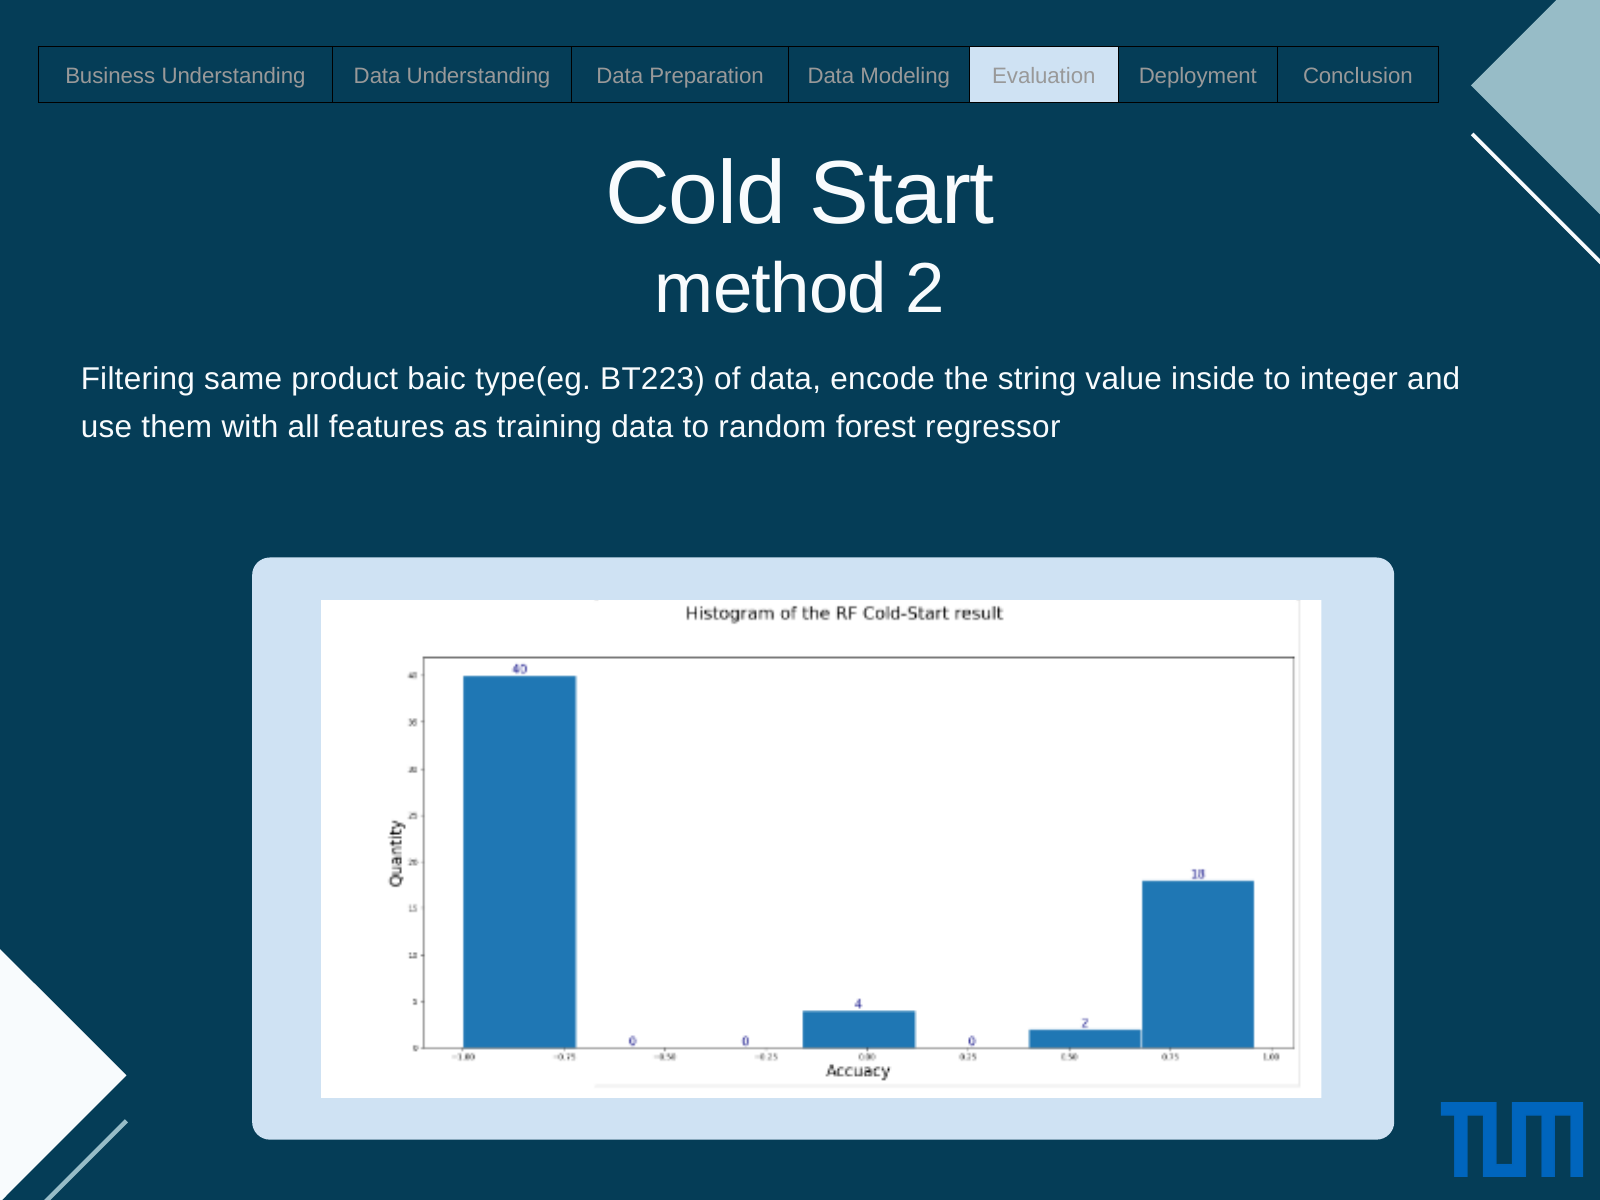

| Business Understanding | Data Understanding | Data Preparation | Data Modeling | Evaluation | Deployment | Conclusion |
| --- | --- | --- | --- | --- | --- | --- |

Cold Start
method 2
Filtering same product baic type(eg. BT223) of data, encode the string value inside to integer and use them with all features as training data to random forest regressor